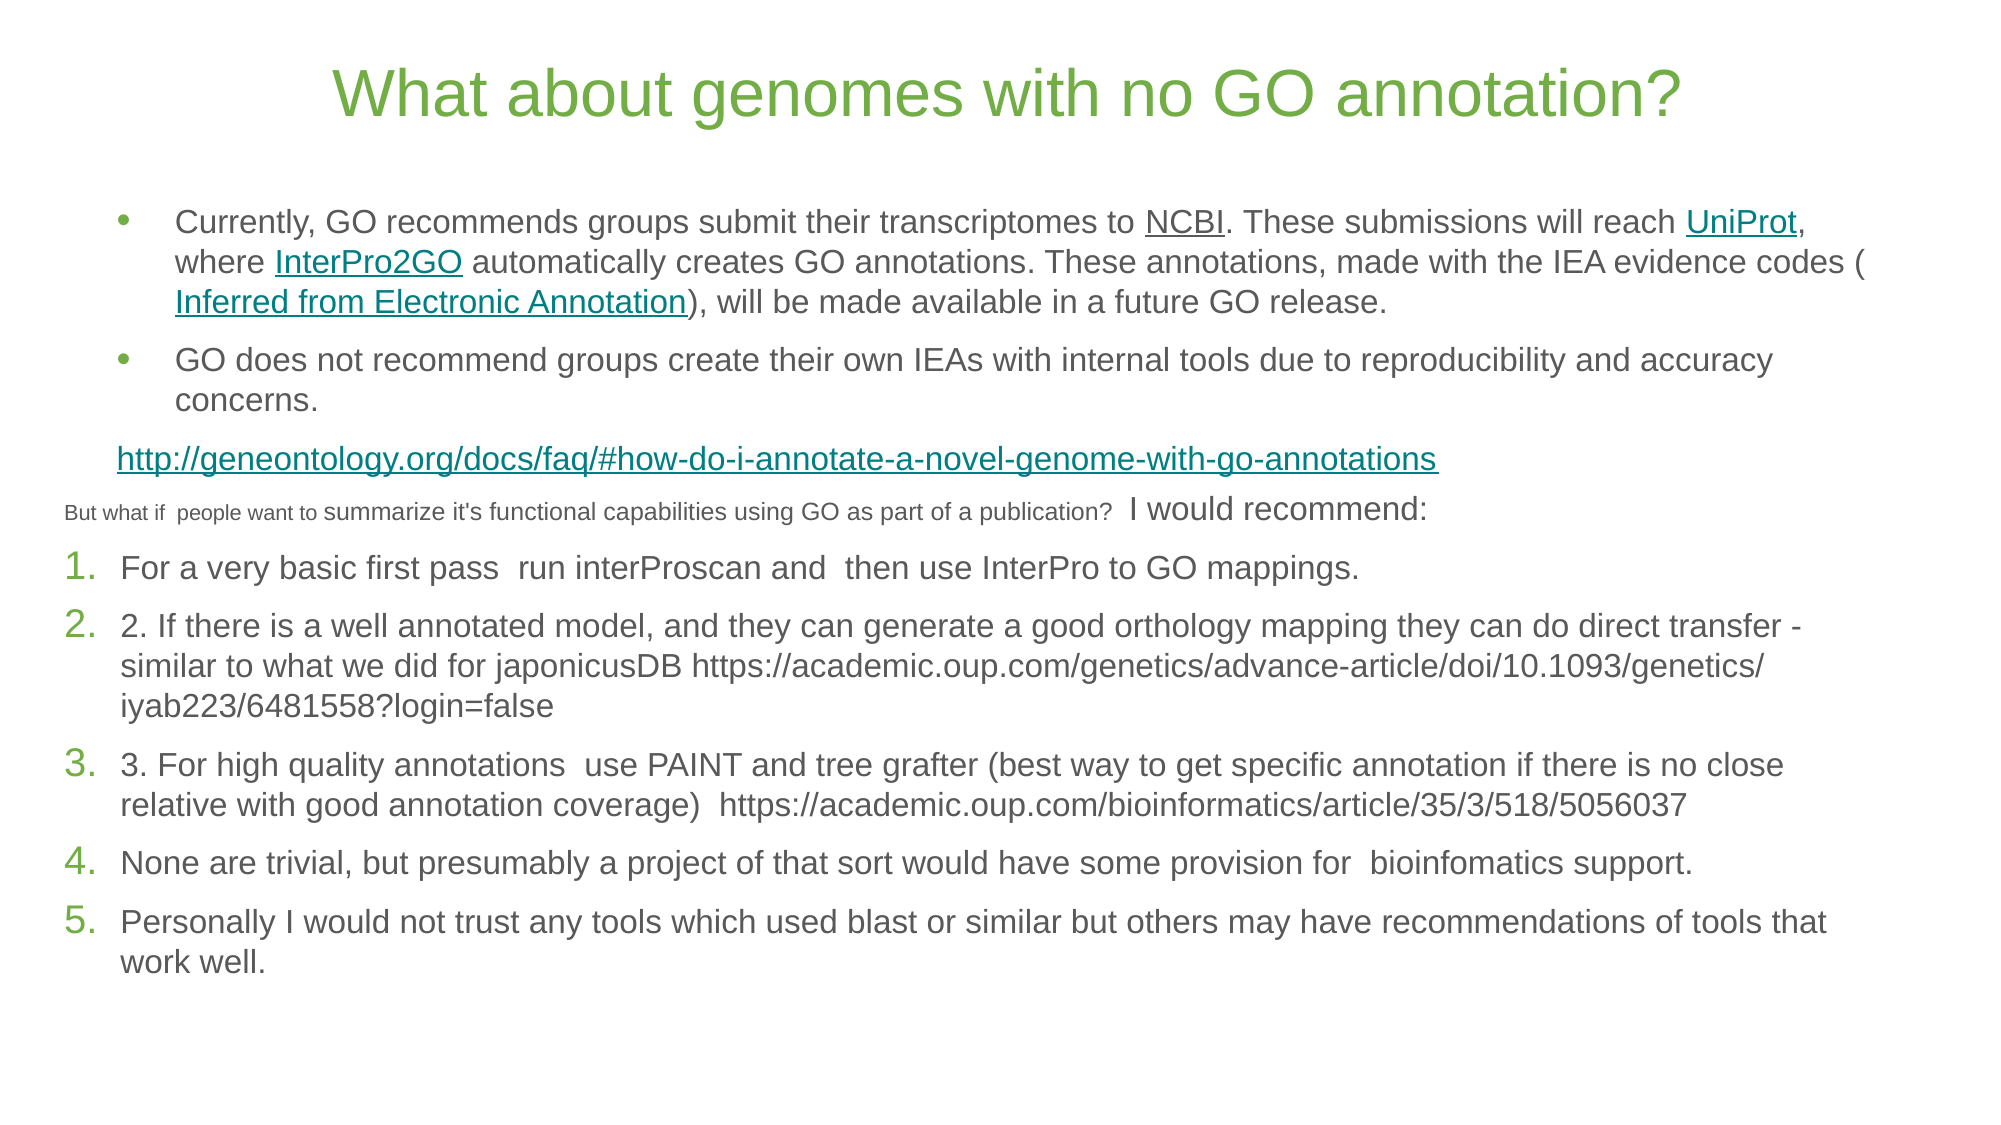

# What about genomes with no GO annotation?
Currently, GO recommends groups submit their transcriptomes to NCBI. These submissions will reach UniProt, where InterPro2GO automatically creates GO annotations. These annotations, made with the IEA evidence codes (Inferred from Electronic Annotation), will be made available in a future GO release.
GO does not recommend groups create their own IEAs with internal tools due to reproducibility and accuracy concerns.
http://geneontology.org/docs/faq/#how-do-i-annotate-a-novel-genome-with-go-annotations

But what if  people want to summarize it's functional capabilities using GO as part of a publication?  I would recommend:
For a very basic first pass  run interProscan and  then use InterPro to GO mappings.
2. If there is a well annotated model, and they can generate a good orthology mapping they can do direct transfer -similar to what we did for japonicusDB https://academic.oup.com/genetics/advance-article/doi/10.1093/genetics/iyab223/6481558?login=false
3. For high quality annotations  use PAINT and tree grafter (best way to get specific annotation if there is no close relative with good annotation coverage)  https://academic.oup.com/bioinformatics/article/35/3/518/5056037
None are trivial, but presumably a project of that sort would have some provision for  bioinfomatics support.
Personally I would not trust any tools which used blast or similar but others may have recommendations of tools that work well.